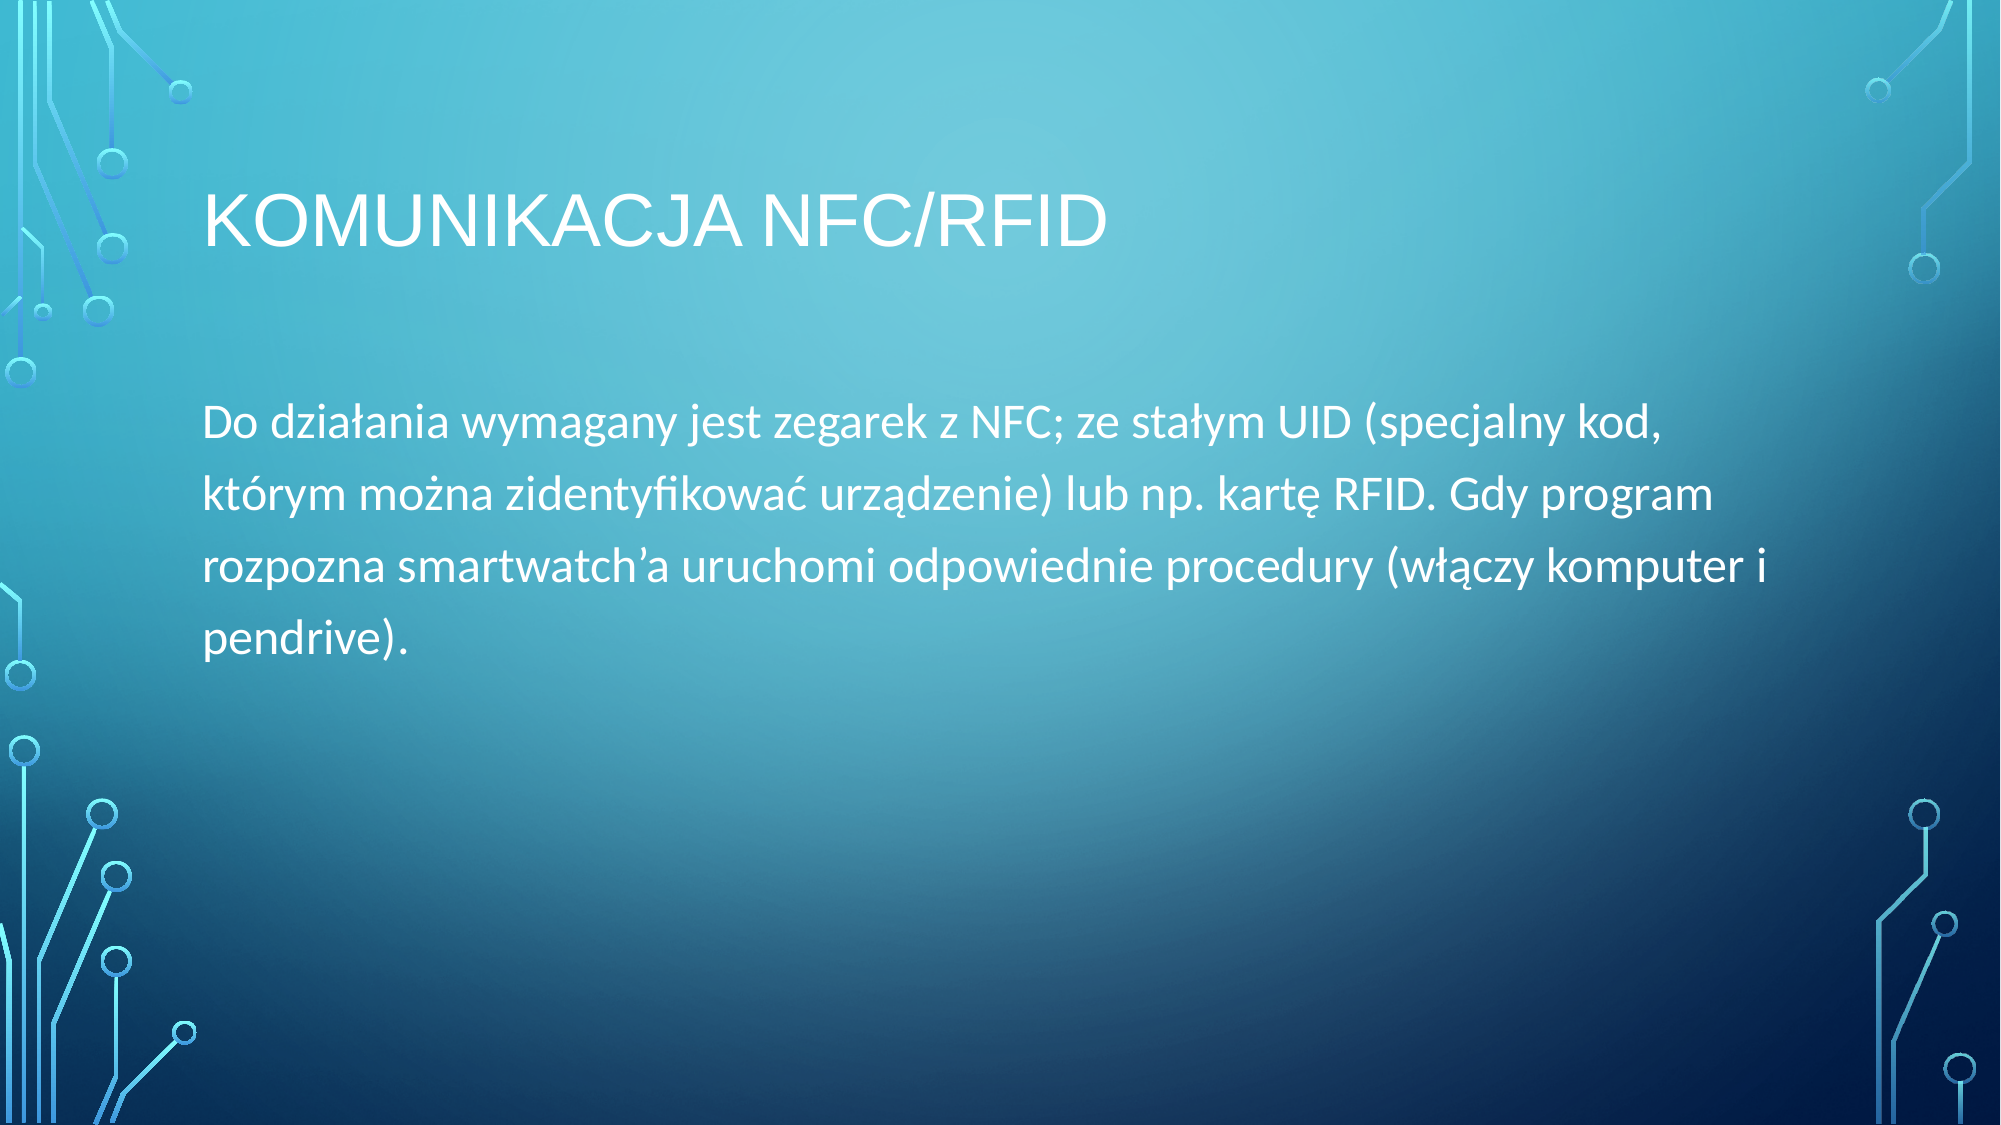

# Komunikacja NFC/RFID
Do działania wymagany jest zegarek z NFC; ze stałym UID (specjalny kod, którym można zidentyfikować urządzenie) lub np. kartę RFID. Gdy program rozpozna smartwatch’a uruchomi odpowiednie procedury (włączy komputer i pendrive).